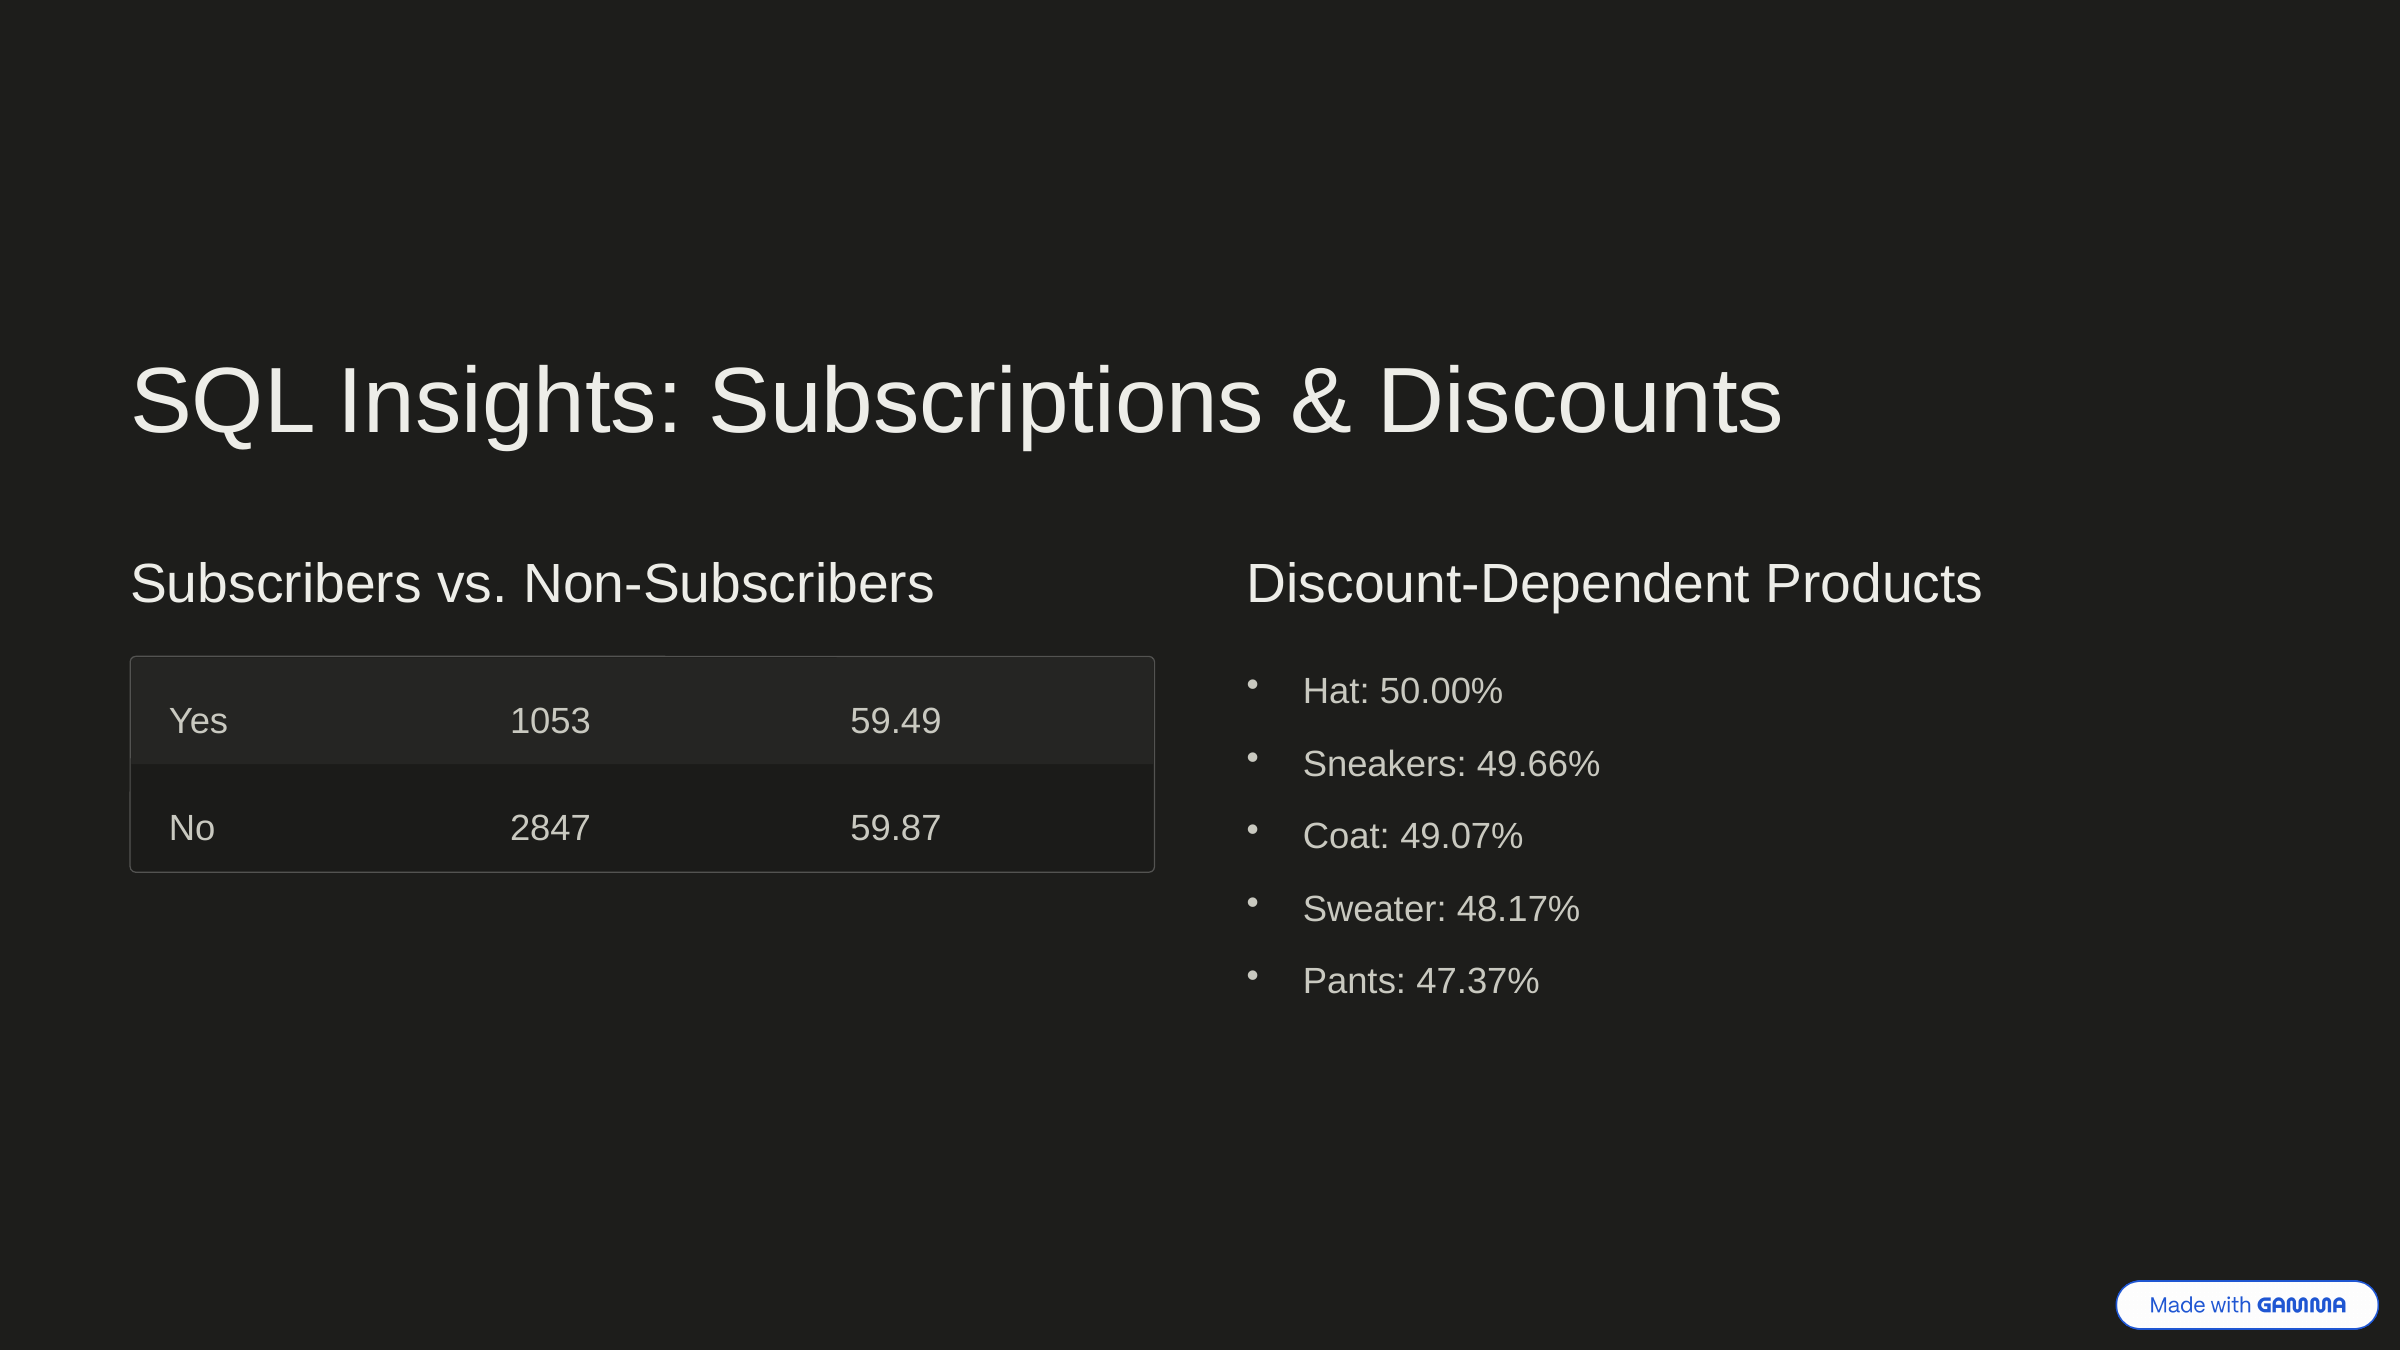

SQL Insights: Subscriptions & Discounts
Subscribers vs. Non-Subscribers
Discount-Dependent Products
Hat: 50.00%

Yes
1053
59.49
Sneakers: 49.66%

No
2847
59.87
Coat: 49.07%
Sweater: 48.17%
Pants: 47.37%